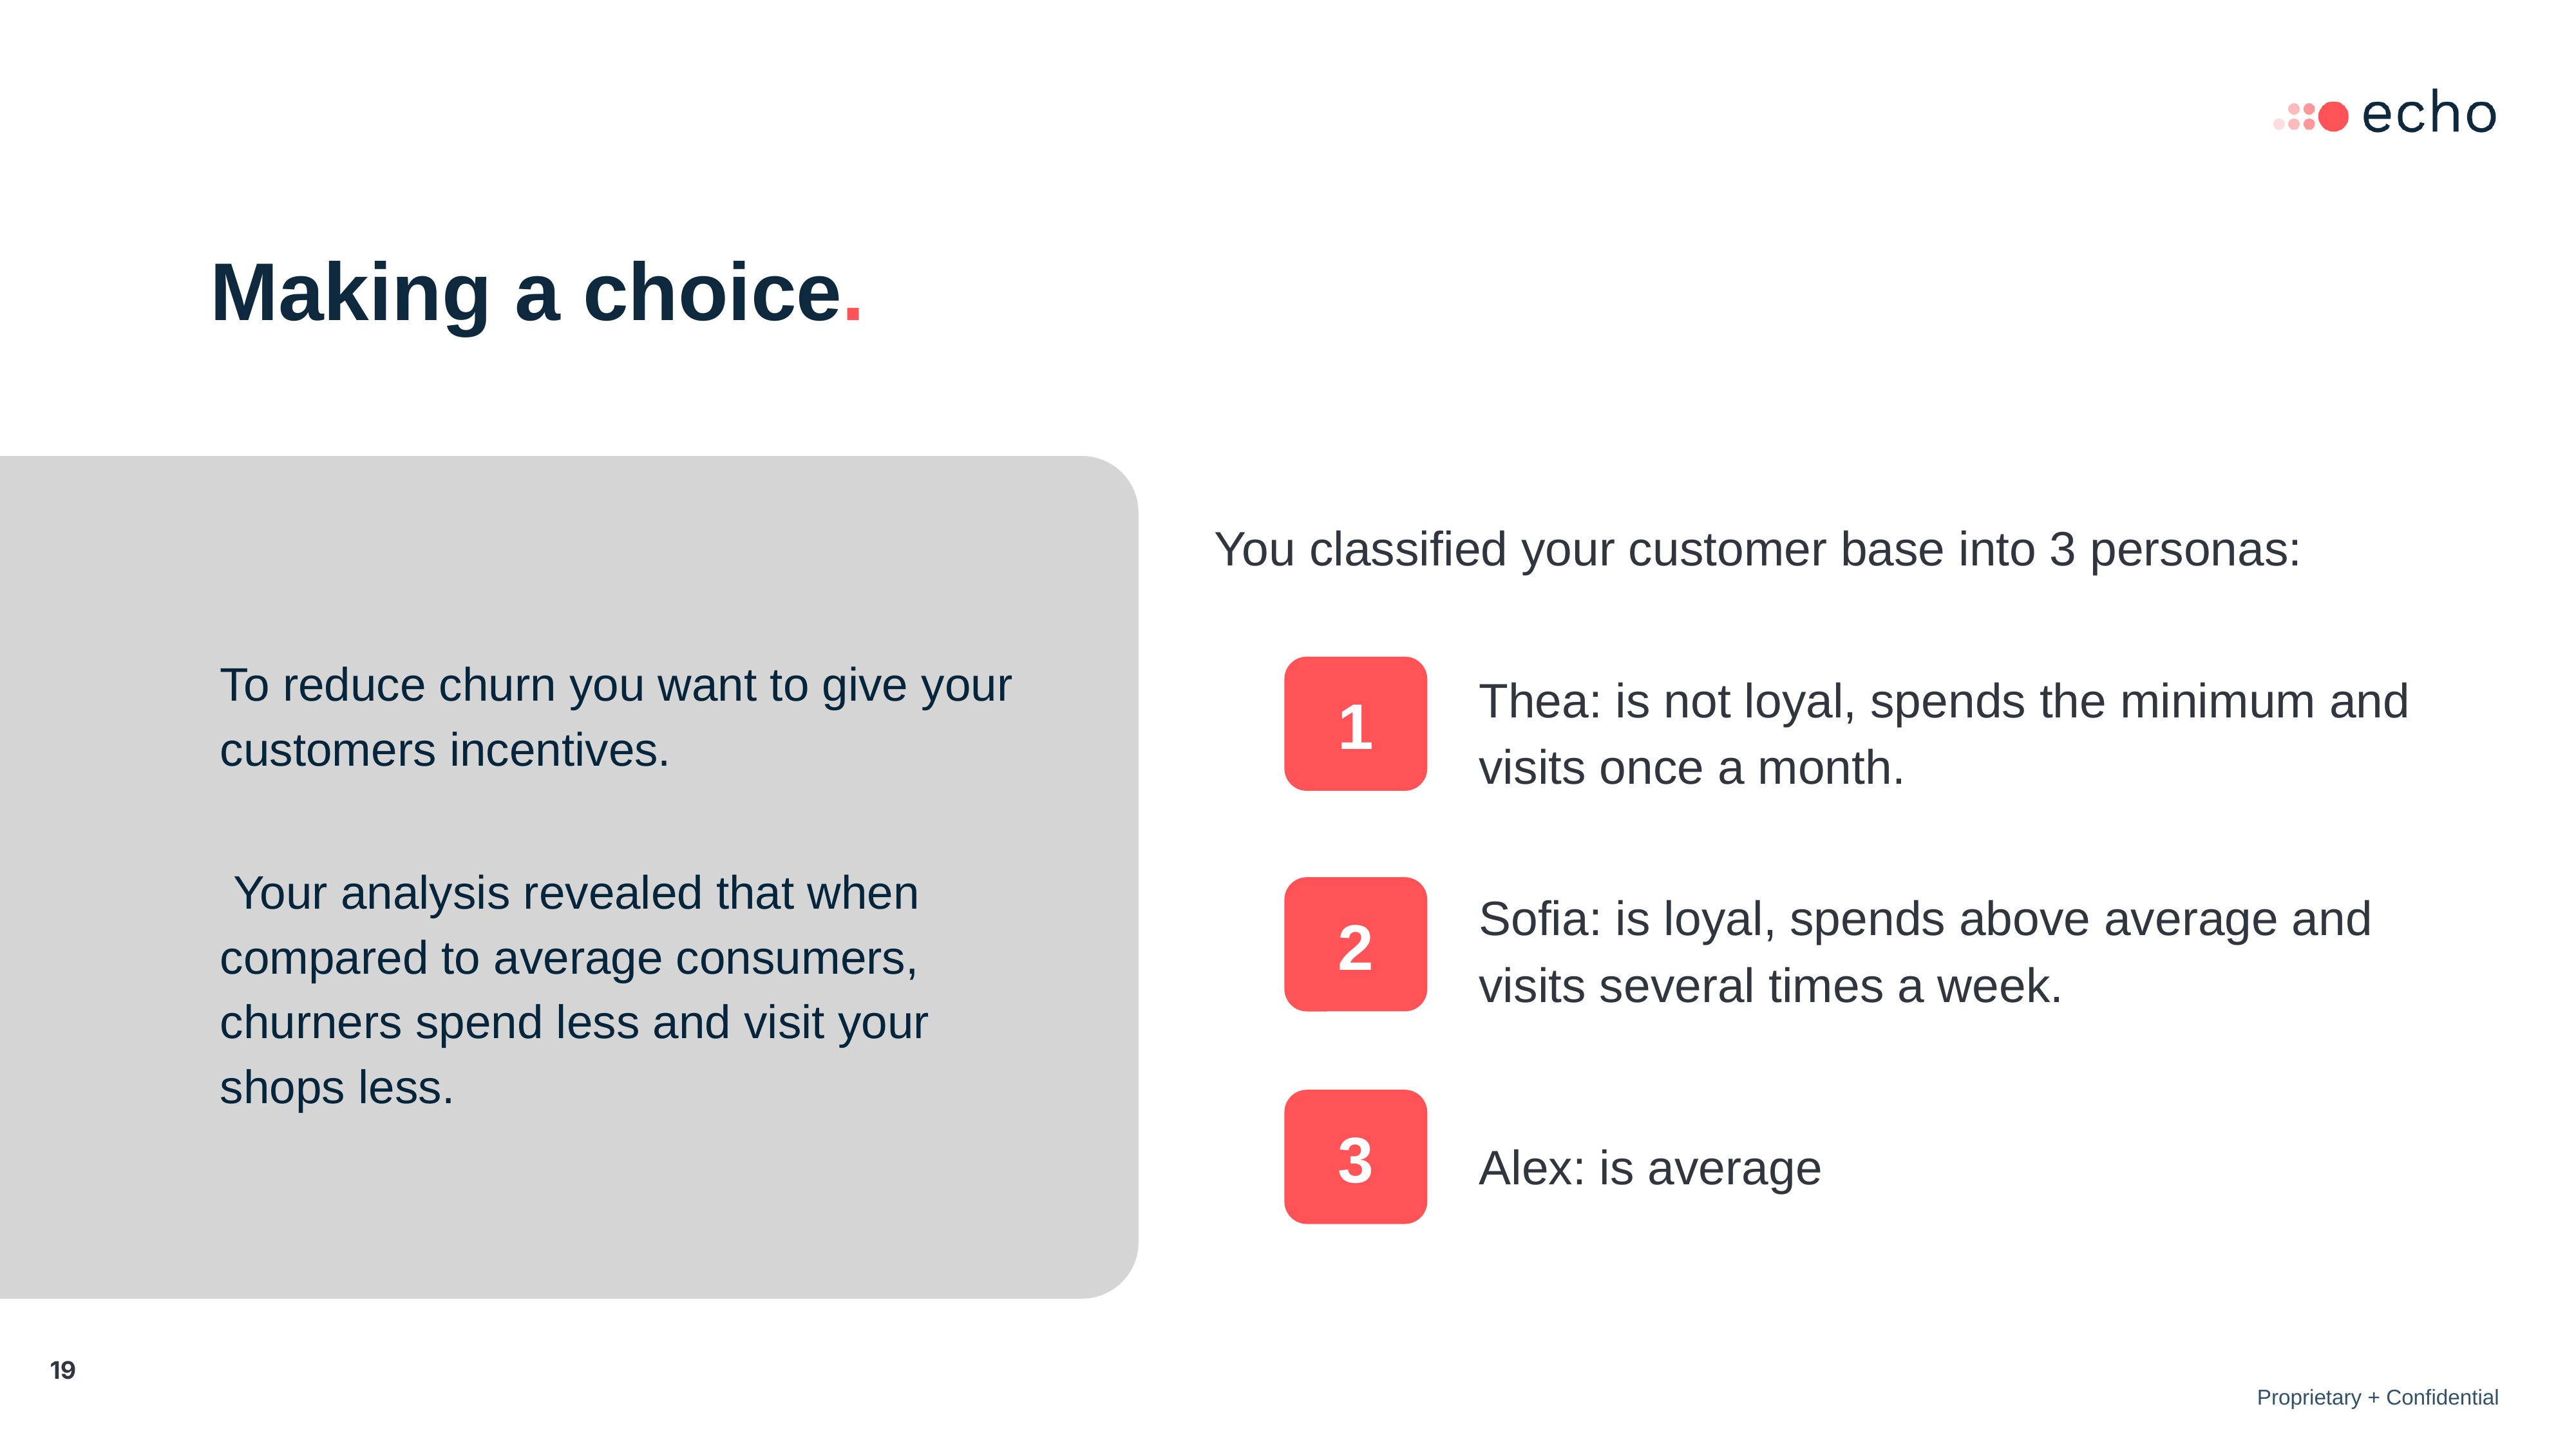

Making a choice.

You classified your customer base into 3 personas:
To reduce churn you want to give your customers incentives.
 Your analysis revealed that when compared to average consumers, churners spend less and visit your shops less.
1
Thea: is not loyal, spends the minimum and visits once a month.
2
Sofia: is loyal, spends above average and visits several times a week.
3
Alex: is average
19